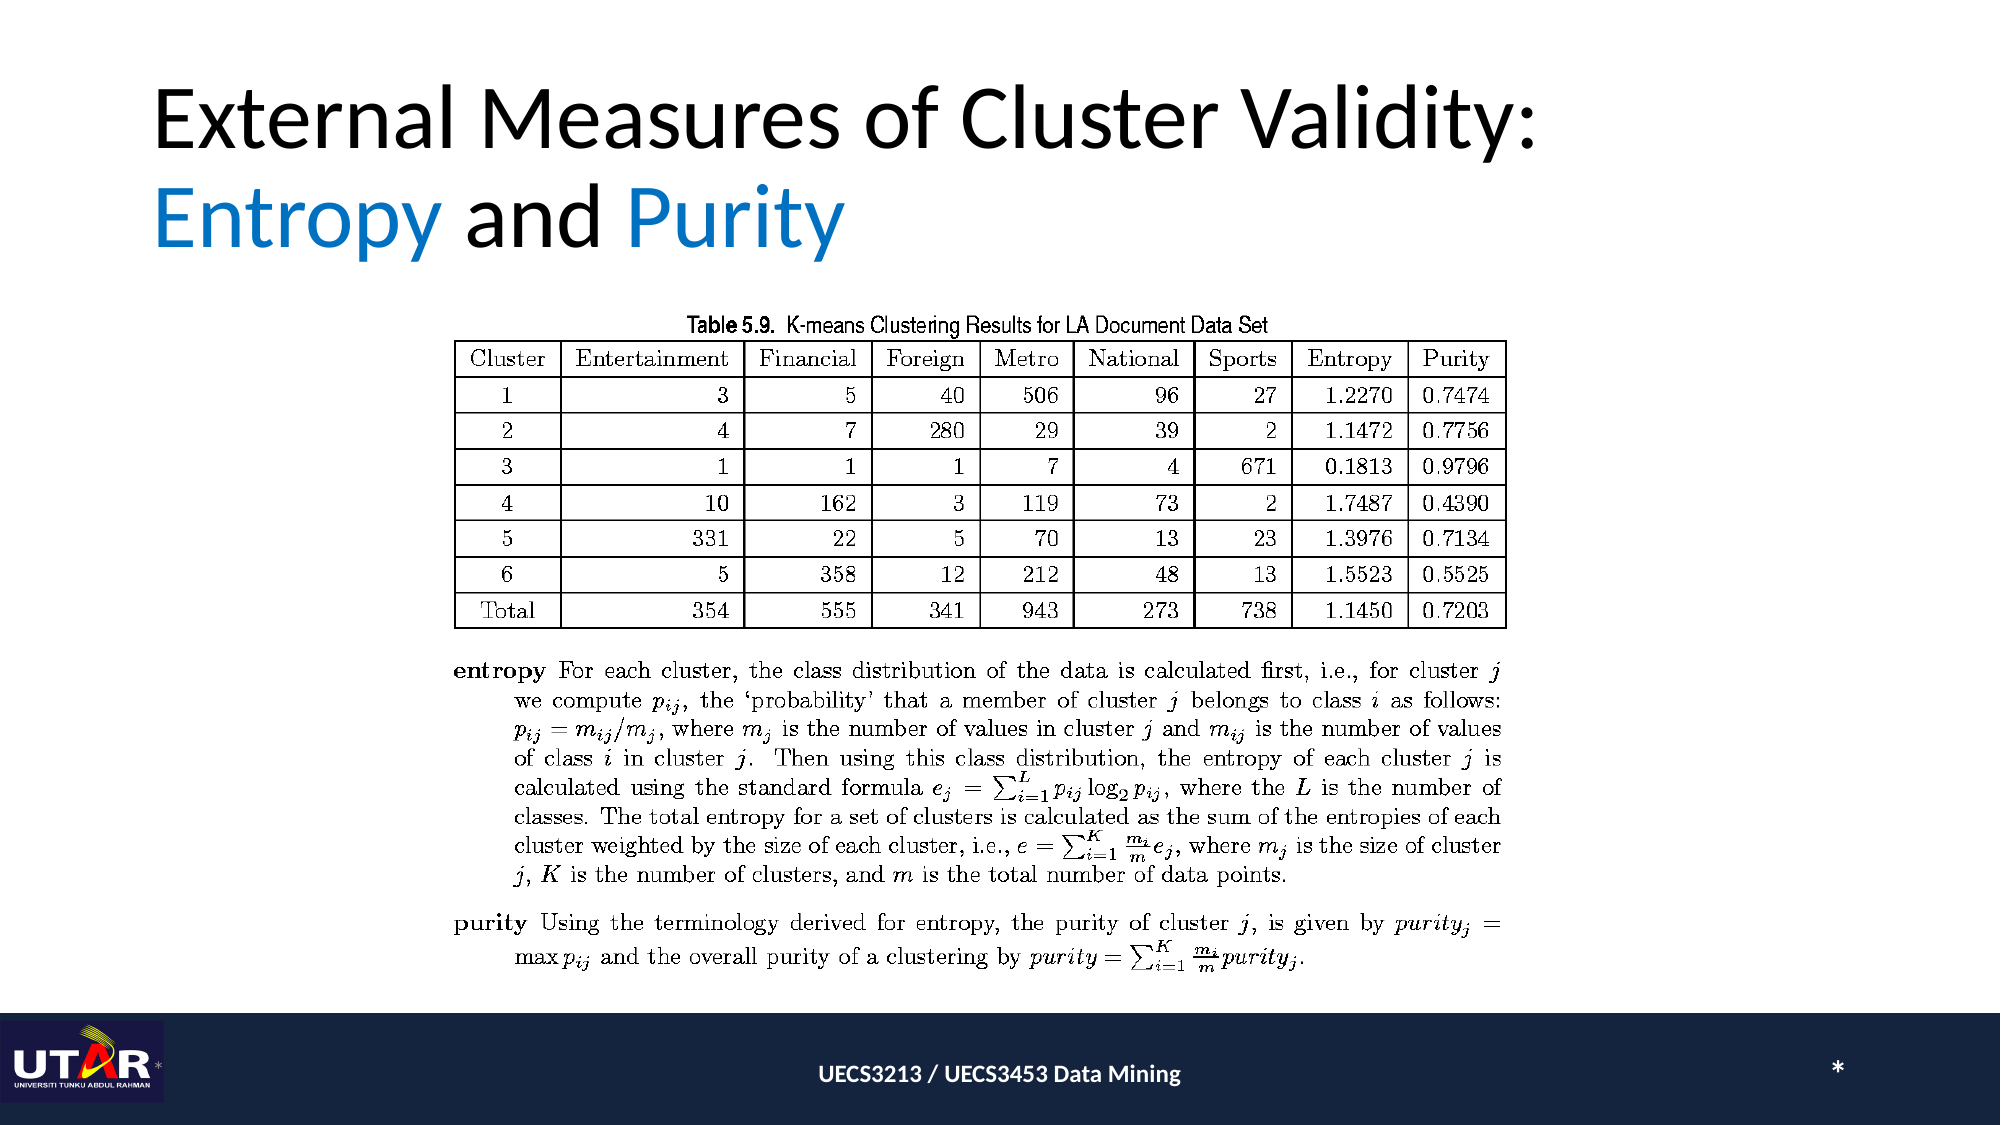

# External Measures of Cluster Validity: Entropy and Purity

*
UECS3213 / UECS3453 Data Mining
*